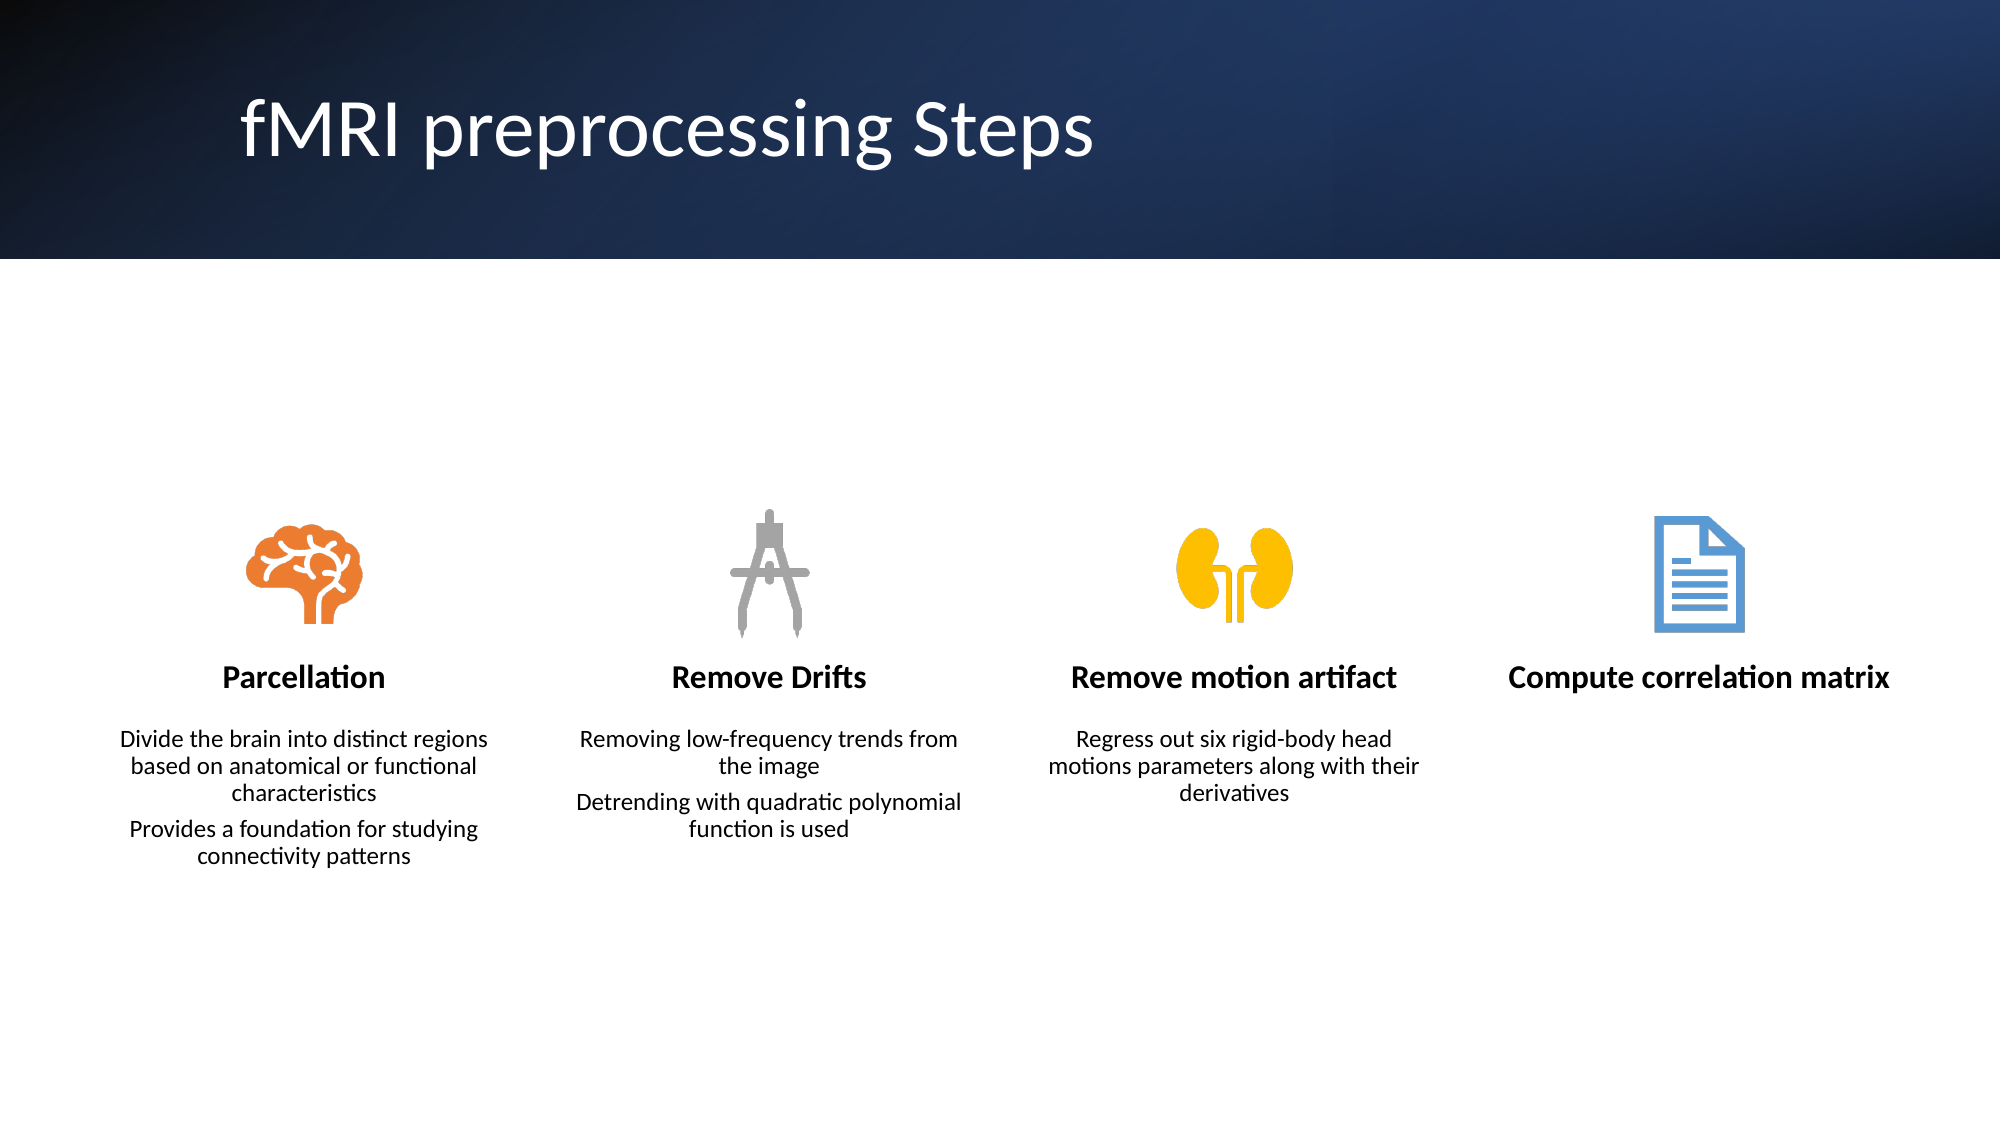

# fMRI preprocessing Steps
Parcellation
Divide the brain into distinct regions based on anatomical or functional characteristics
Provides a foundation for studying connectivity patterns
Remove Drifts
Removing low-frequency trends from the image
Detrending with quadratic polynomial function is used
Remove motion artifact
Regress out six rigid-body head motions parameters along with their derivatives
Compute correlation matrix